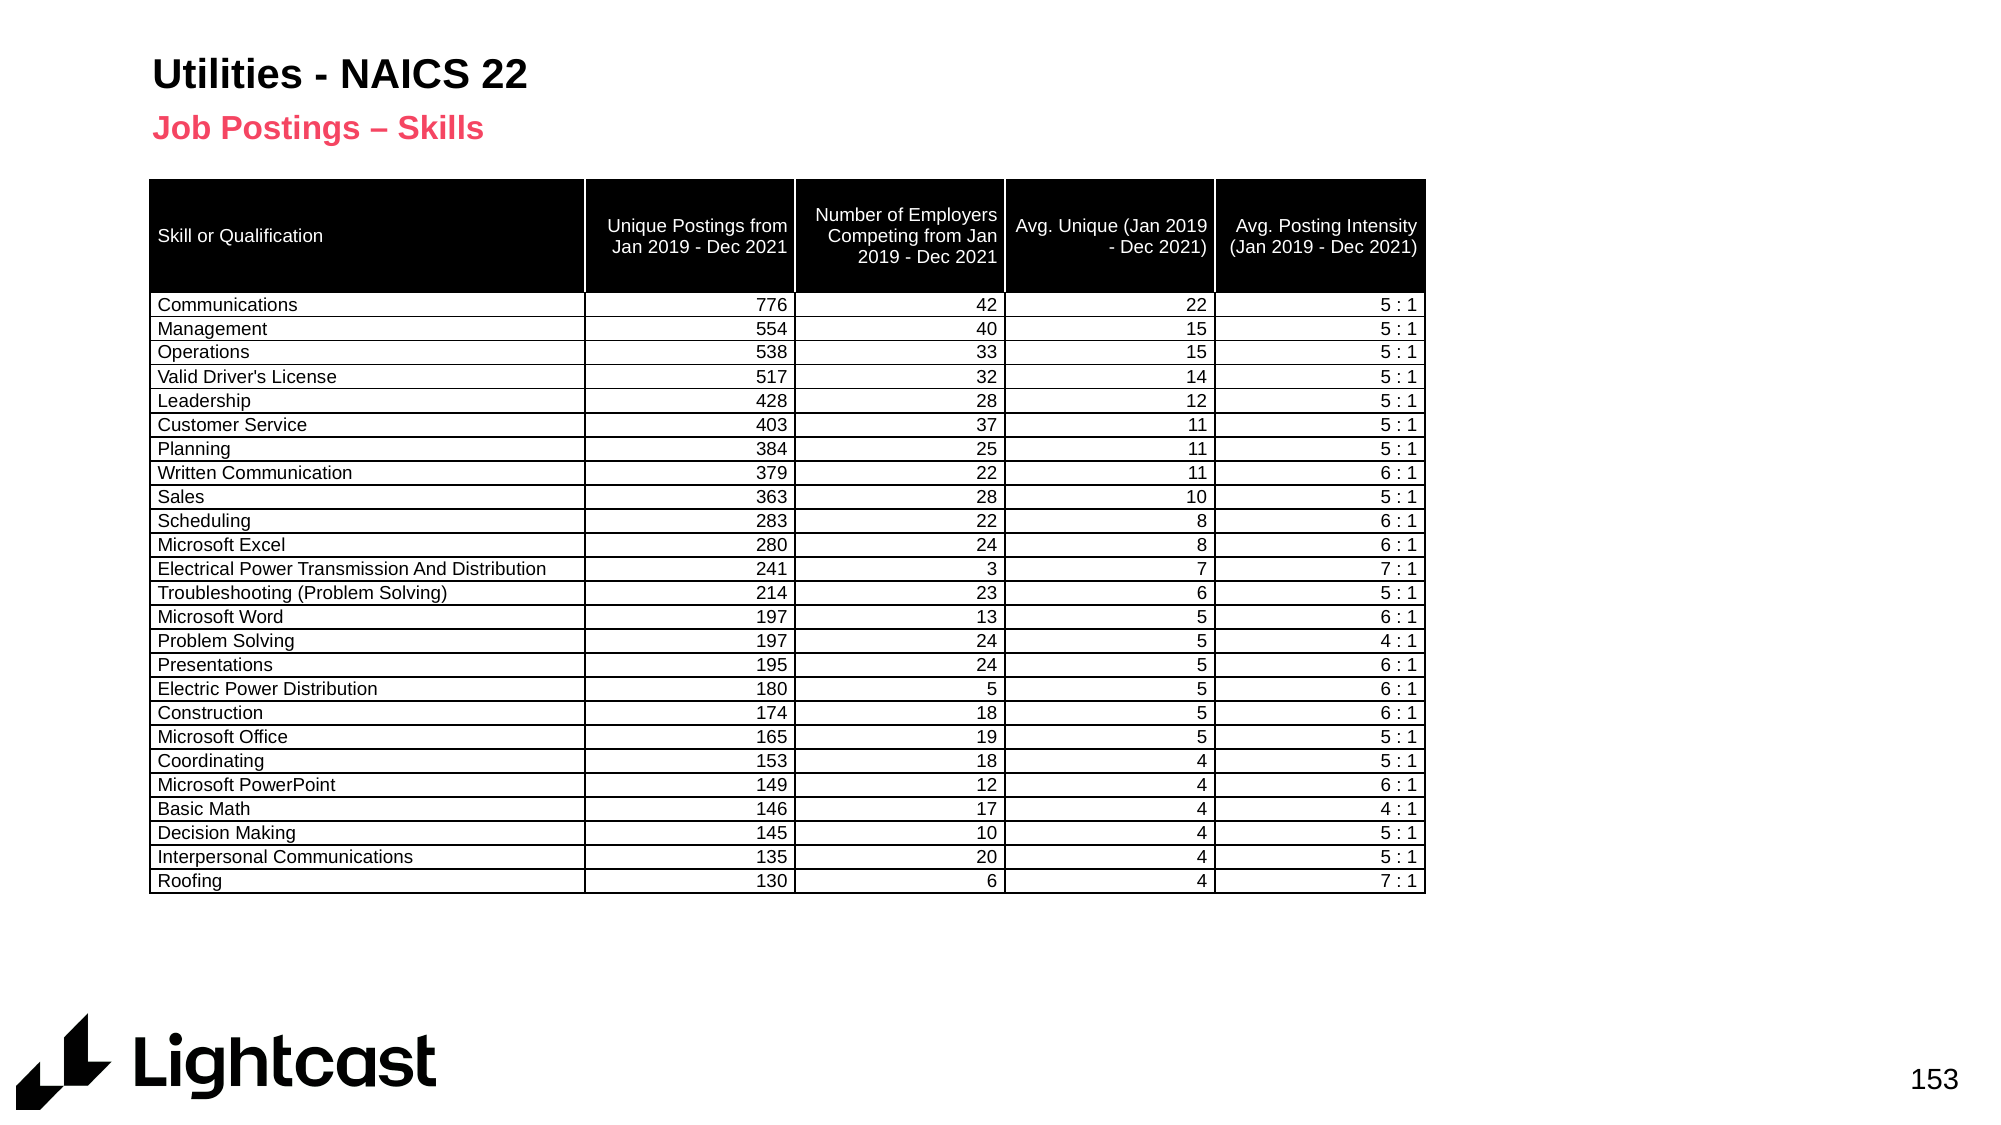

# Utilities - NAICS 22
Job Postings – Skills
| Skill or Qualification | Unique Postings from Jan 2019 - Dec 2021 | Number of Employers Competing from Jan 2019 - Dec 2021 | Avg. Unique (Jan 2019 - Dec 2021) | Avg. Posting Intensity (Jan 2019 - Dec 2021) |
| --- | --- | --- | --- | --- |
| Communications | 776 | 42 | 22 | 5 : 1 |
| Management | 554 | 40 | 15 | 5 : 1 |
| Operations | 538 | 33 | 15 | 5 : 1 |
| Valid Driver's License | 517 | 32 | 14 | 5 : 1 |
| Leadership | 428 | 28 | 12 | 5 : 1 |
| Customer Service | 403 | 37 | 11 | 5 : 1 |
| Planning | 384 | 25 | 11 | 5 : 1 |
| Written Communication | 379 | 22 | 11 | 6 : 1 |
| Sales | 363 | 28 | 10 | 5 : 1 |
| Scheduling | 283 | 22 | 8 | 6 : 1 |
| Microsoft Excel | 280 | 24 | 8 | 6 : 1 |
| Electrical Power Transmission And Distribution | 241 | 3 | 7 | 7 : 1 |
| Troubleshooting (Problem Solving) | 214 | 23 | 6 | 5 : 1 |
| Microsoft Word | 197 | 13 | 5 | 6 : 1 |
| Problem Solving | 197 | 24 | 5 | 4 : 1 |
| Presentations | 195 | 24 | 5 | 6 : 1 |
| Electric Power Distribution | 180 | 5 | 5 | 6 : 1 |
| Construction | 174 | 18 | 5 | 6 : 1 |
| Microsoft Office | 165 | 19 | 5 | 5 : 1 |
| Coordinating | 153 | 18 | 4 | 5 : 1 |
| Microsoft PowerPoint | 149 | 12 | 4 | 6 : 1 |
| Basic Math | 146 | 17 | 4 | 4 : 1 |
| Decision Making | 145 | 10 | 4 | 5 : 1 |
| Interpersonal Communications | 135 | 20 | 4 | 5 : 1 |
| Roofing | 130 | 6 | 4 | 7 : 1 |